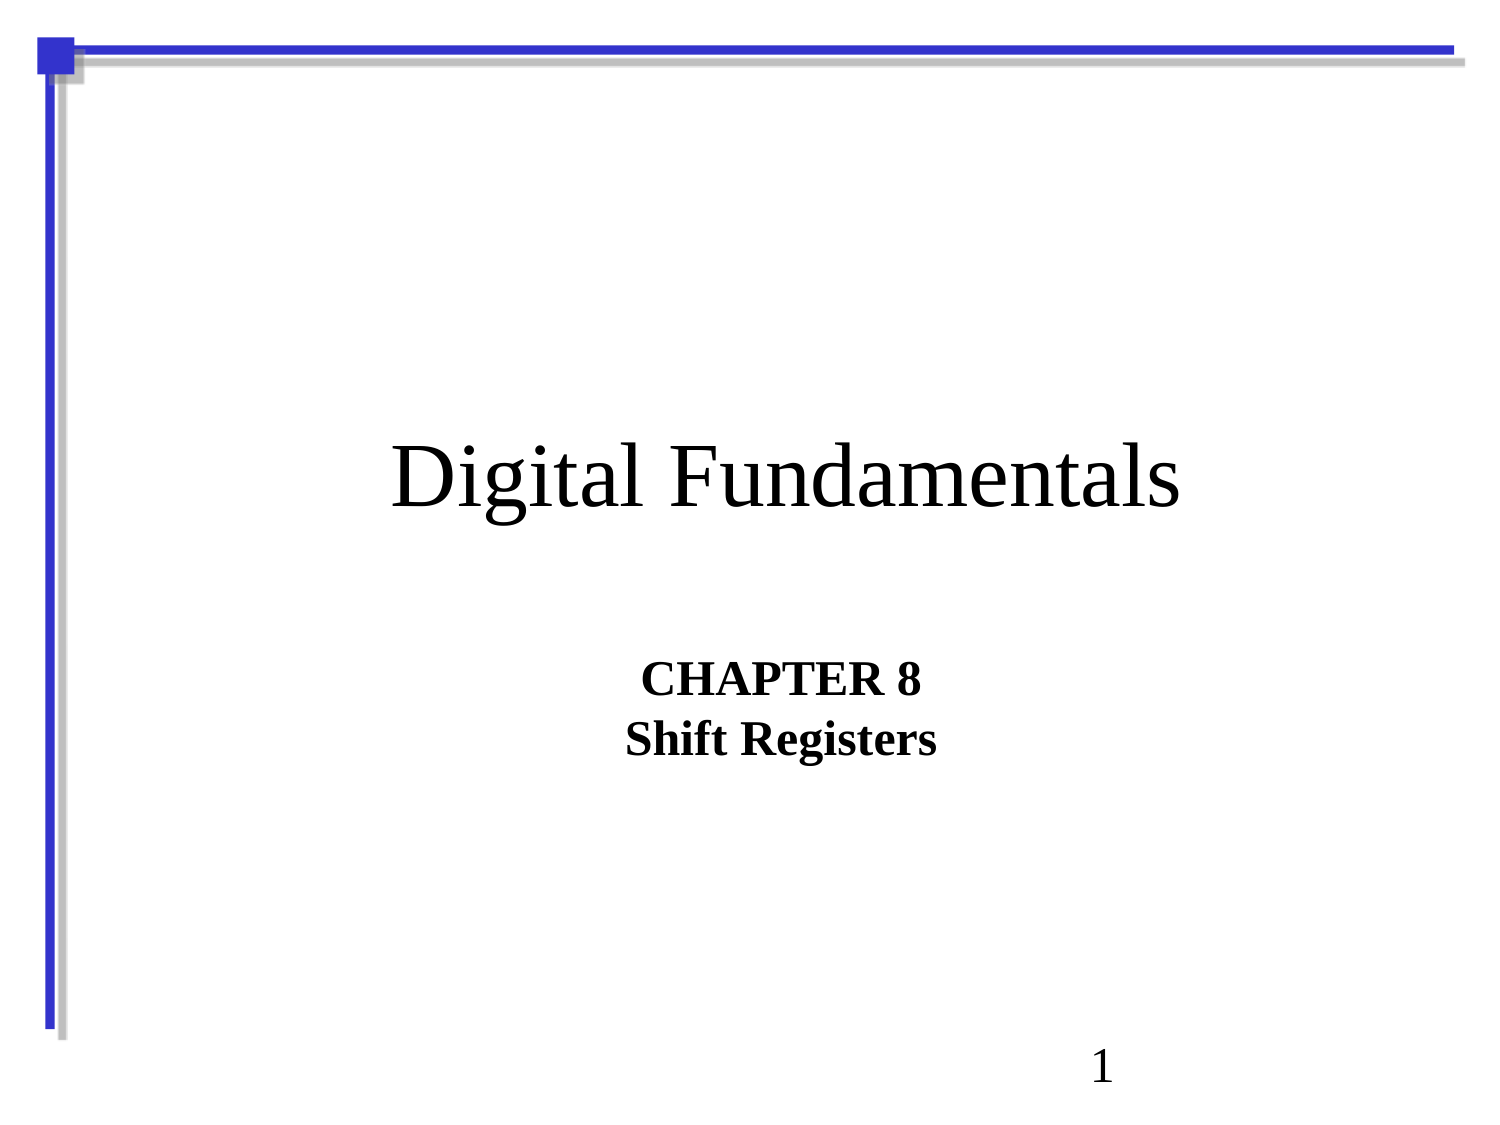

# Digital Fundamentals
CHAPTER 8
Shift Registers
1